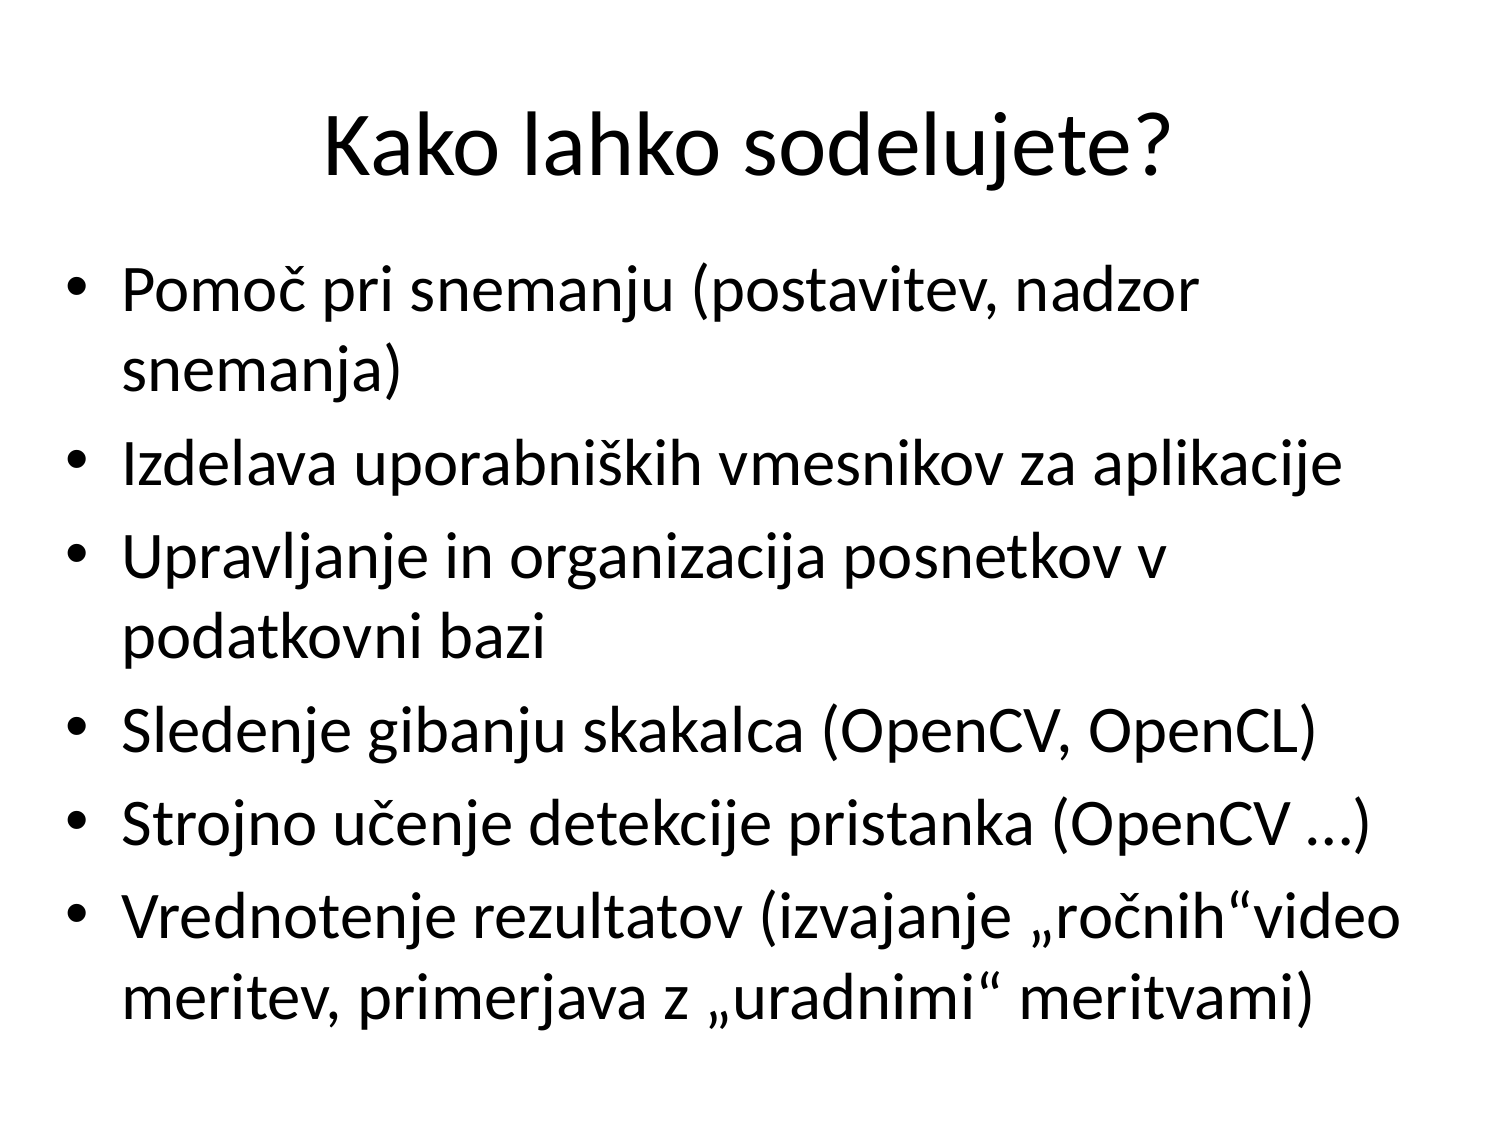

# Kako lahko sodelujete?
Pomoč pri snemanju (postavitev, nadzor snemanja)
Izdelava uporabniških vmesnikov za aplikacije
Upravljanje in organizacija posnetkov v podatkovni bazi
Sledenje gibanju skakalca (OpenCV, OpenCL)
Strojno učenje detekcije pristanka (OpenCV …)
Vrednotenje rezultatov (izvajanje „ročnih“video meritev, primerjava z „uradnimi“ meritvami)